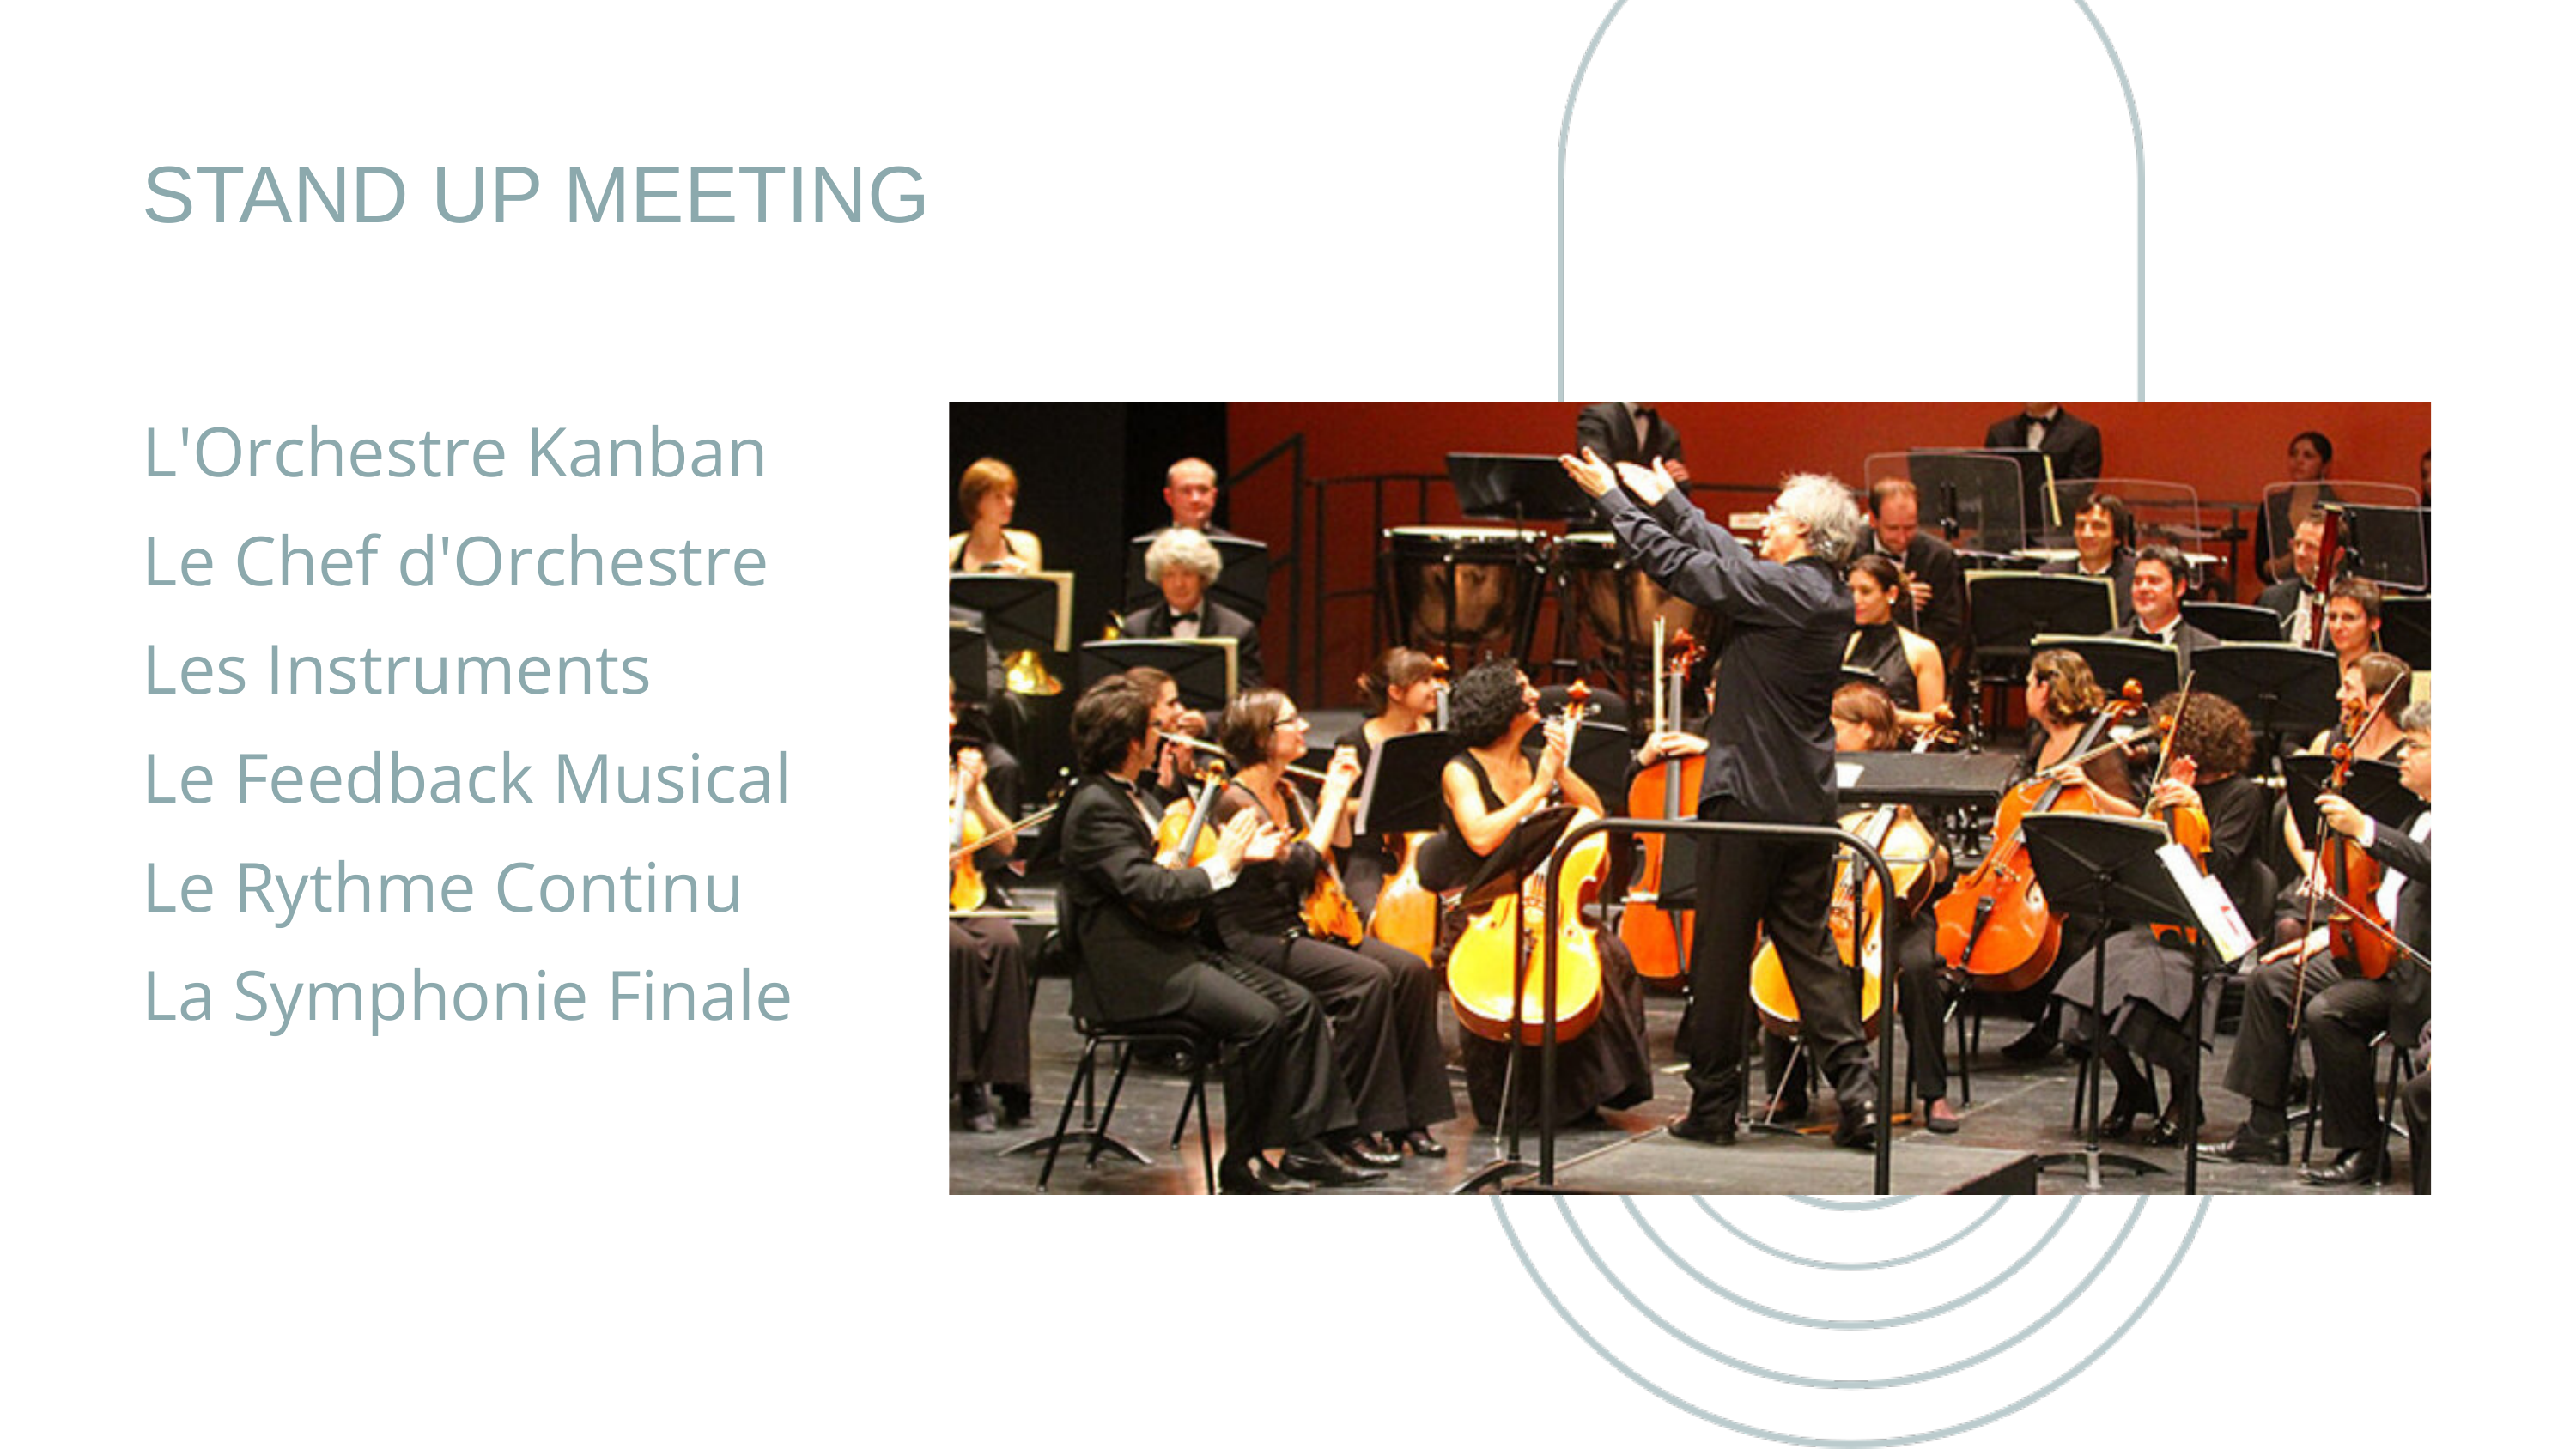

STAND UP MEETING
L'Orchestre Kanban
Le Chef d'Orchestre
Les Instruments
Le Feedback Musical
Le Rythme Continu
La Symphonie Finale